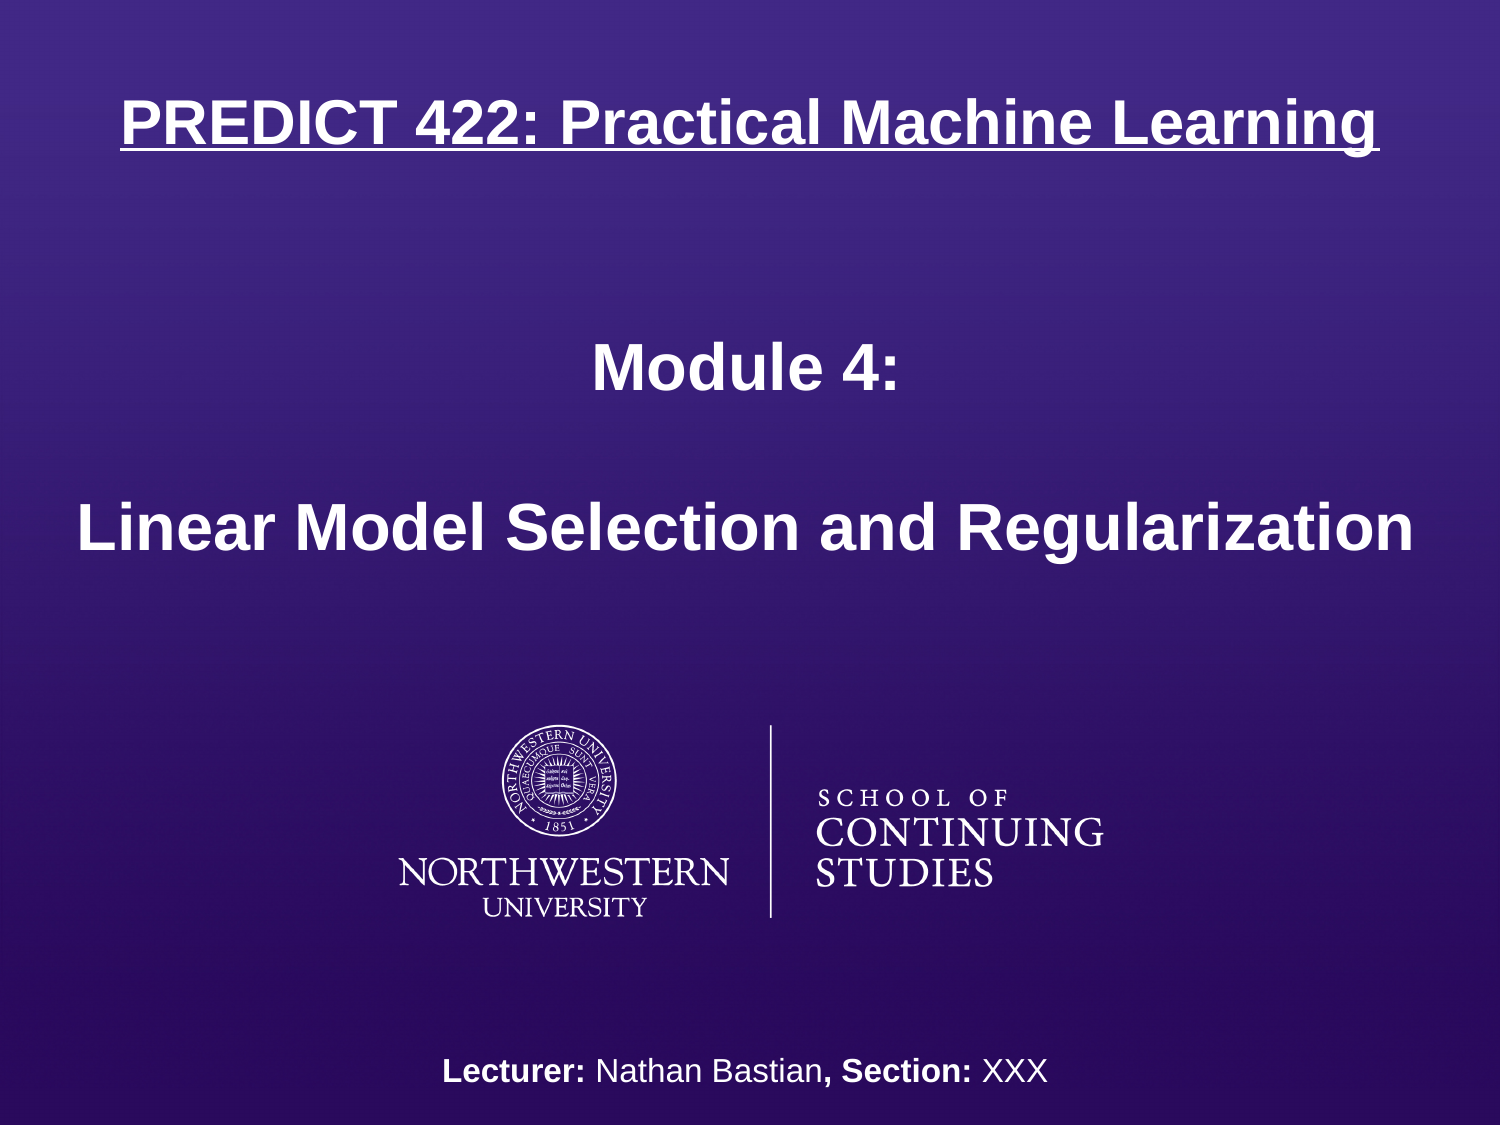

# PREDICT 422: Practical Machine Learning
Module 4:

Linear Model Selection and Regularization
Lecturer: Nathan Bastian, Section: XXX